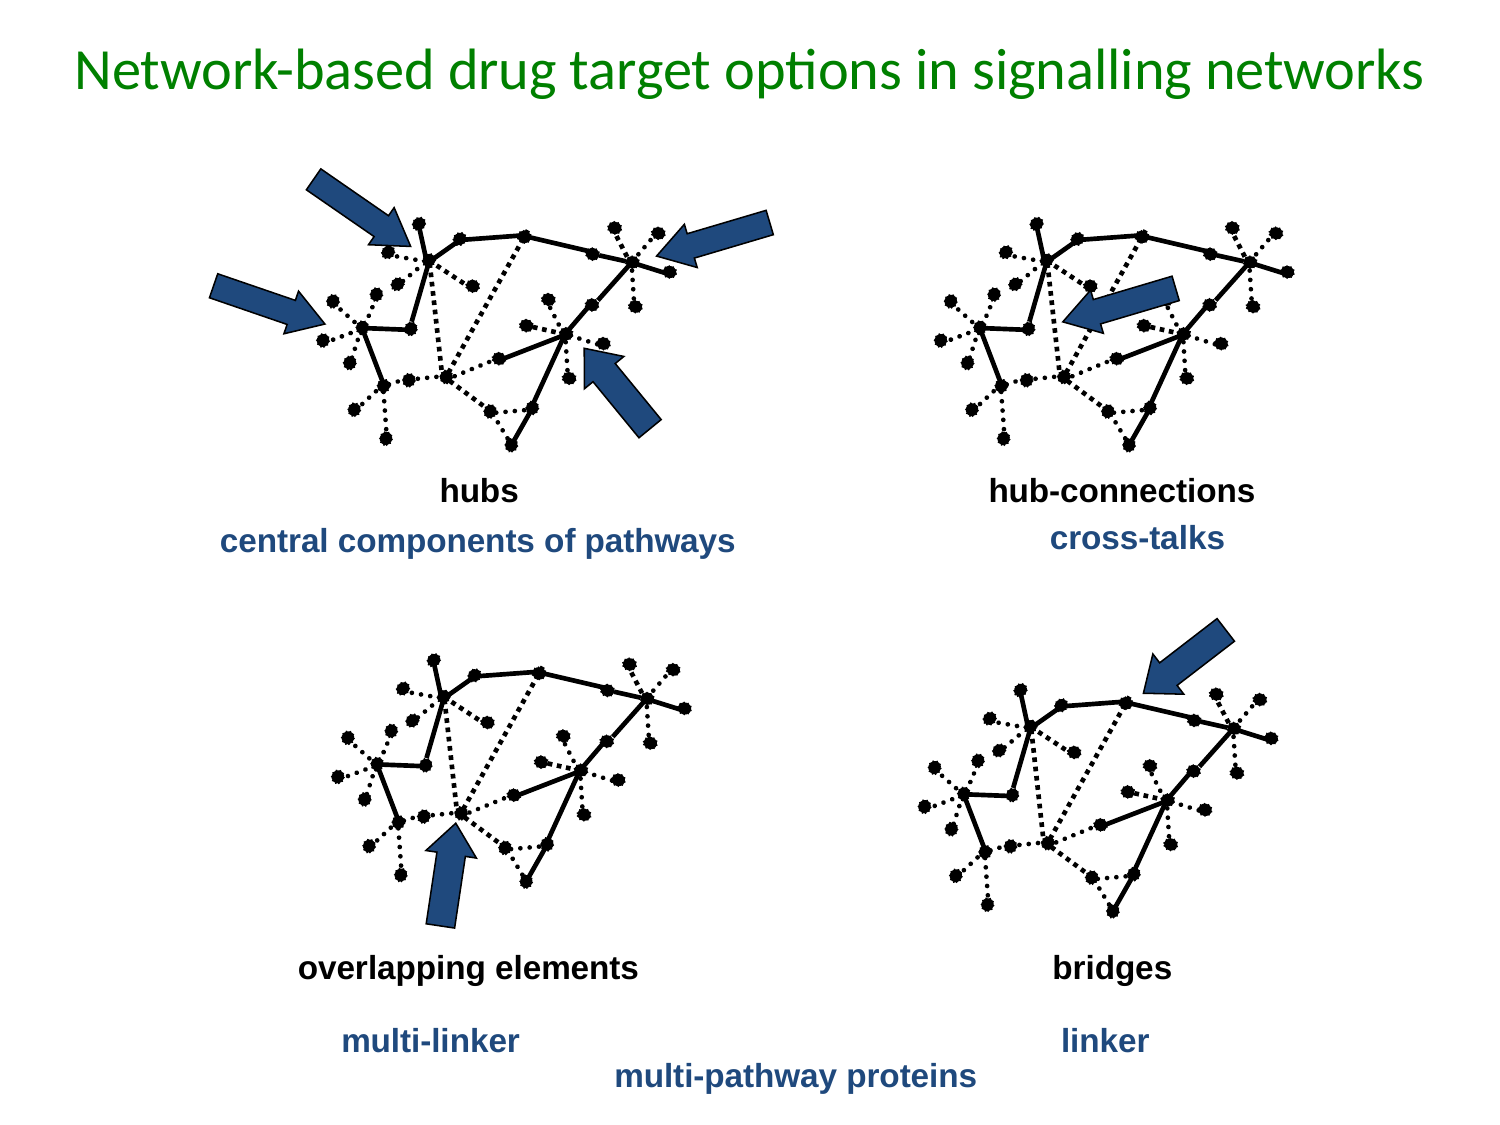

# Network-based drug target options in signalling networks

hubs
hub-connections
cross-talks
central components of pathways

overlapping elements
bridges
multi-linker
linker
multi-pathway proteins